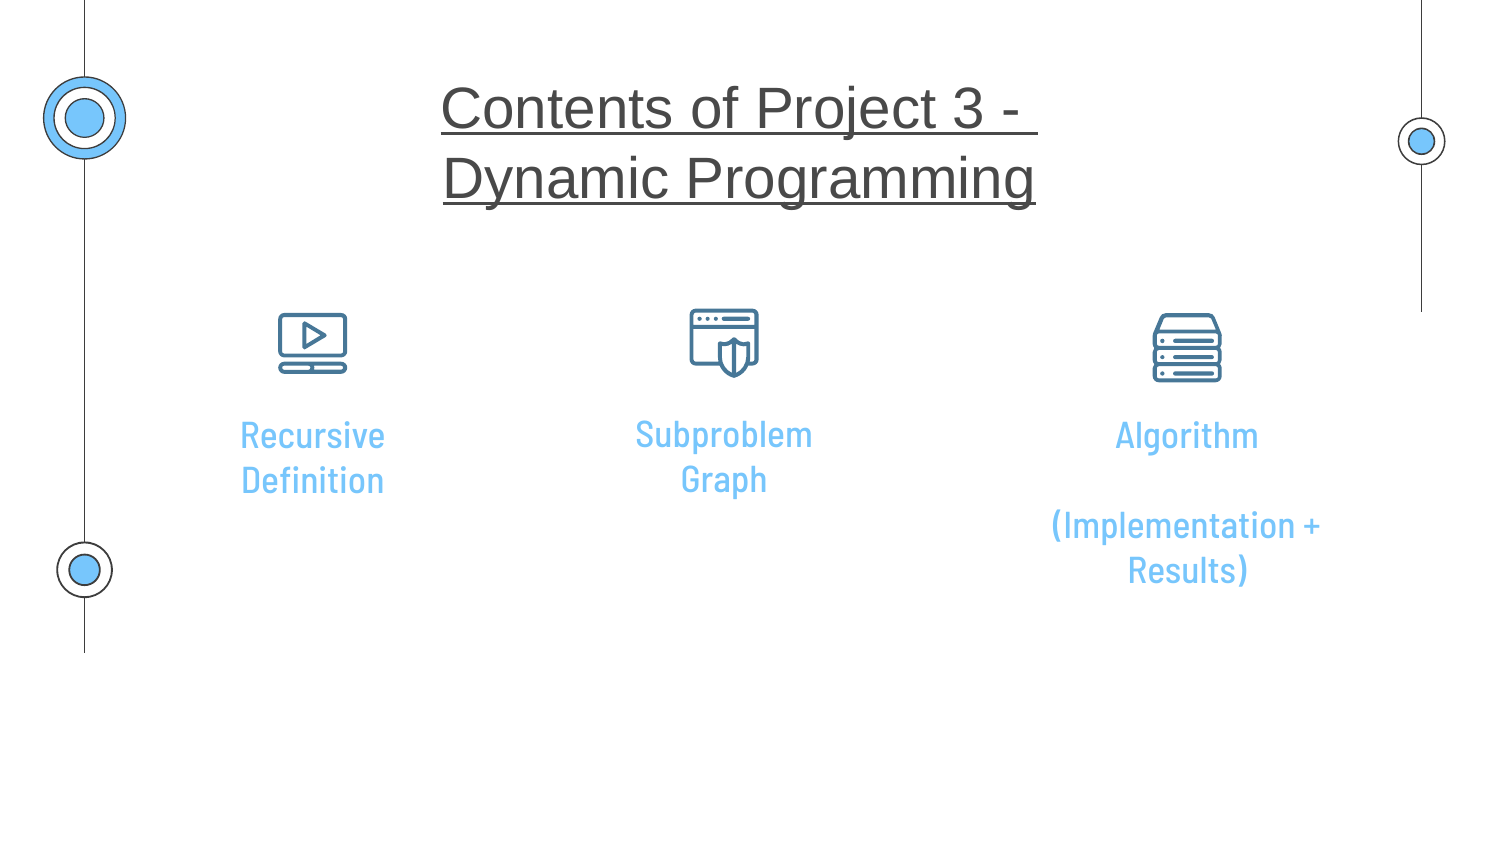

# Contents of Project 3 - Dynamic Programming

Subproblem Graph
Recursive Definition
Algorithm

(Implementation + Results)